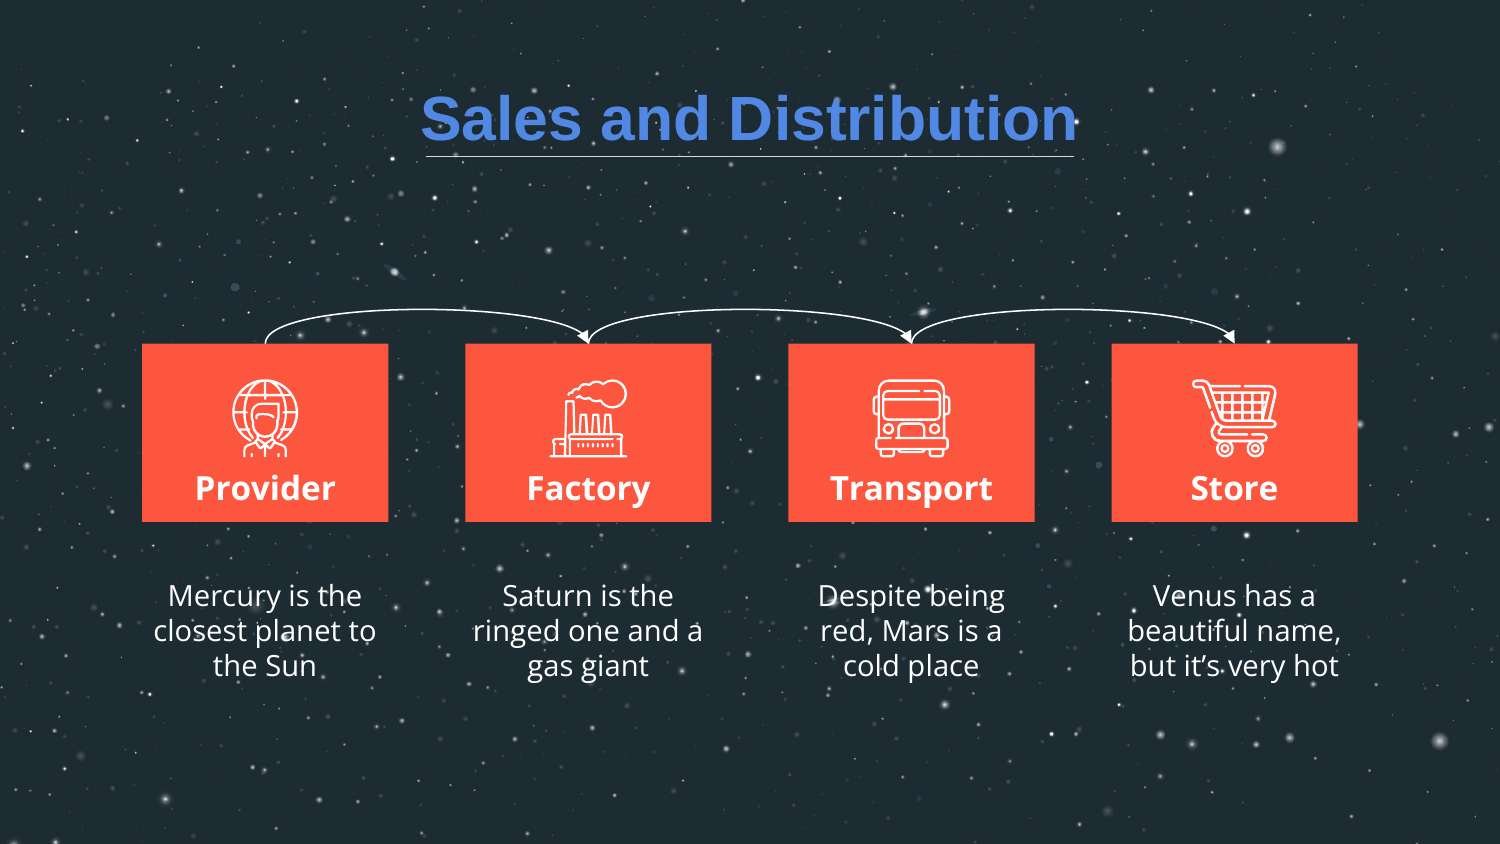

# Sales and Distribution
Provider
Factory
Transport
Store

Mercury is the closest planet to the Sun
Saturn is the ringed one and a gas giant
Despite being red, Mars is a cold place
Venus has a beautiful name, but it’s very hot